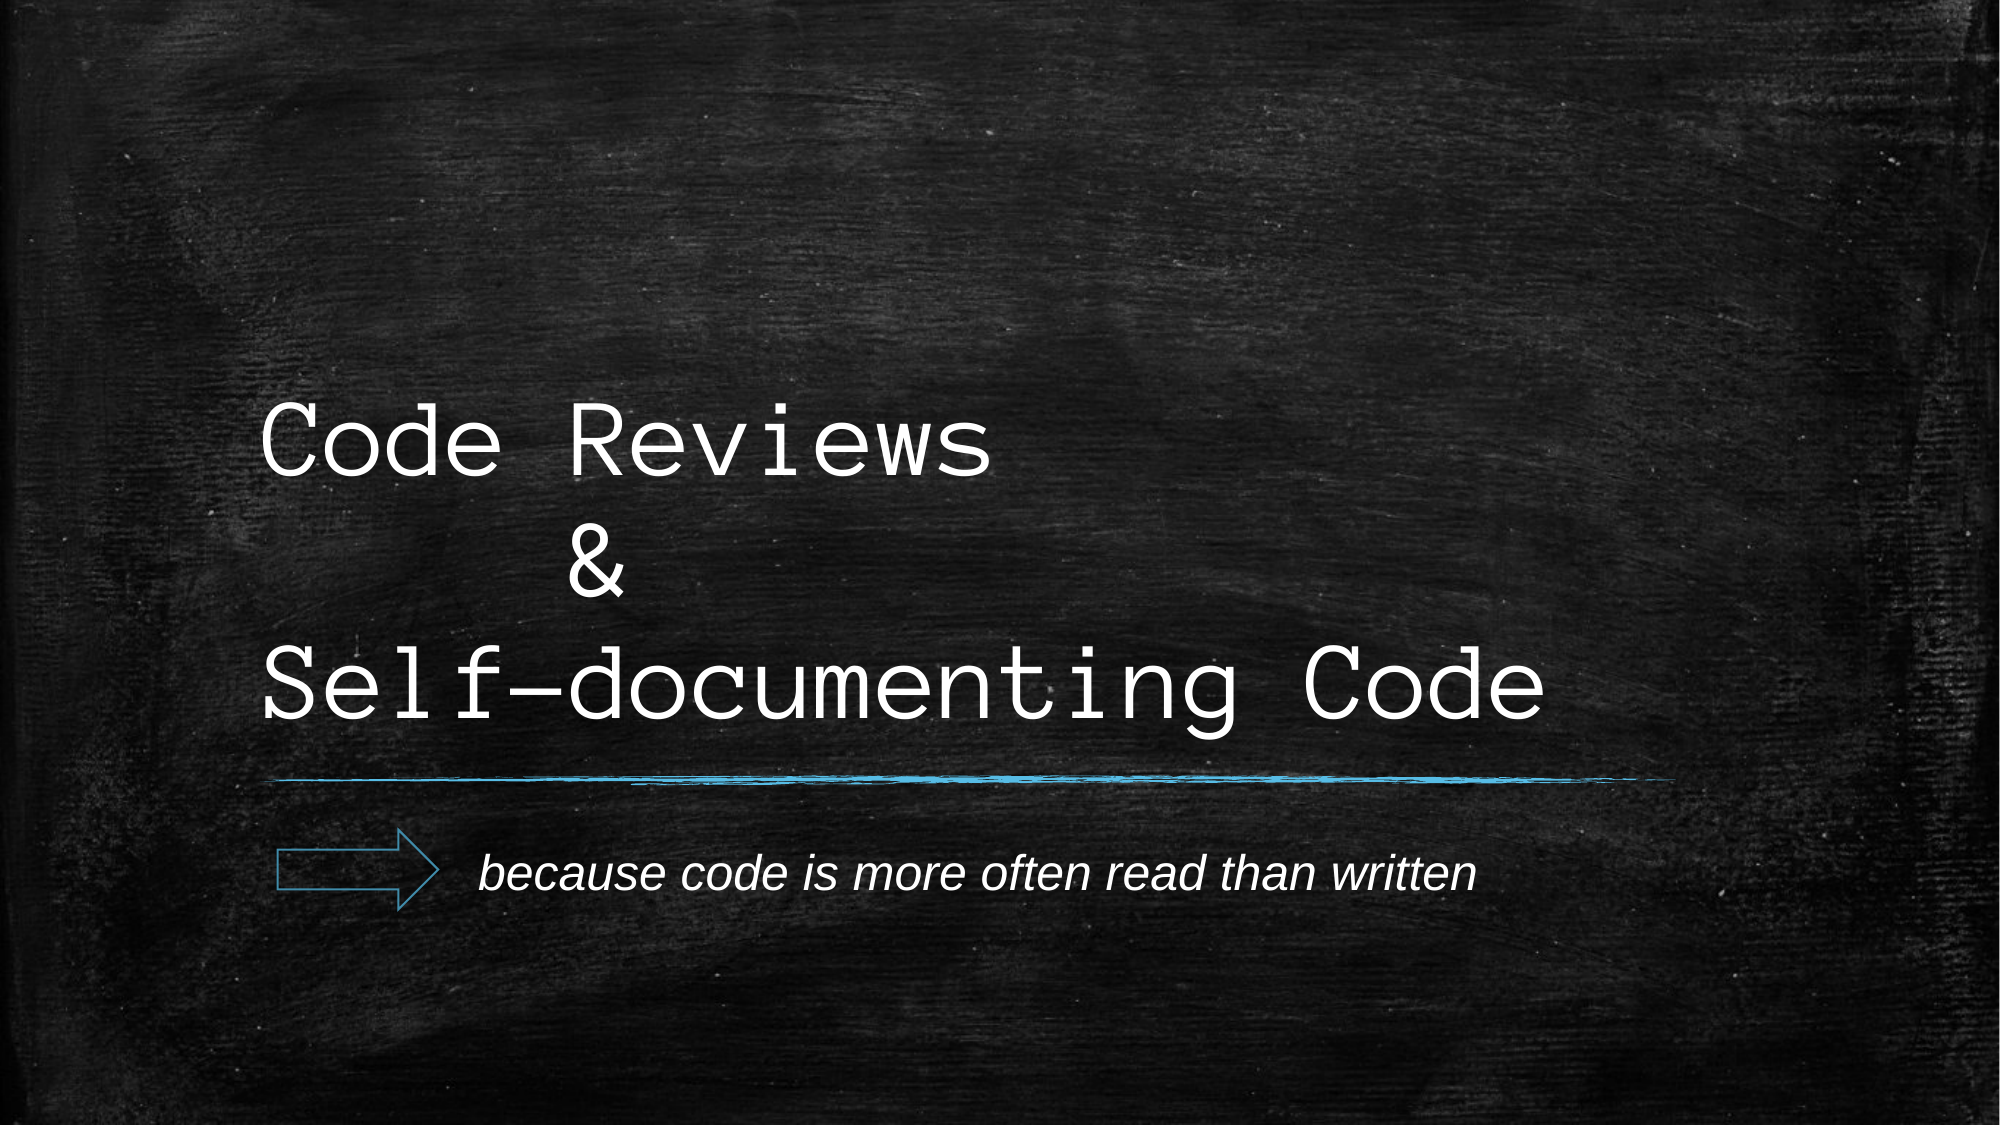

# Code Reviews      & Self-documenting Code

 because code is more often read than written